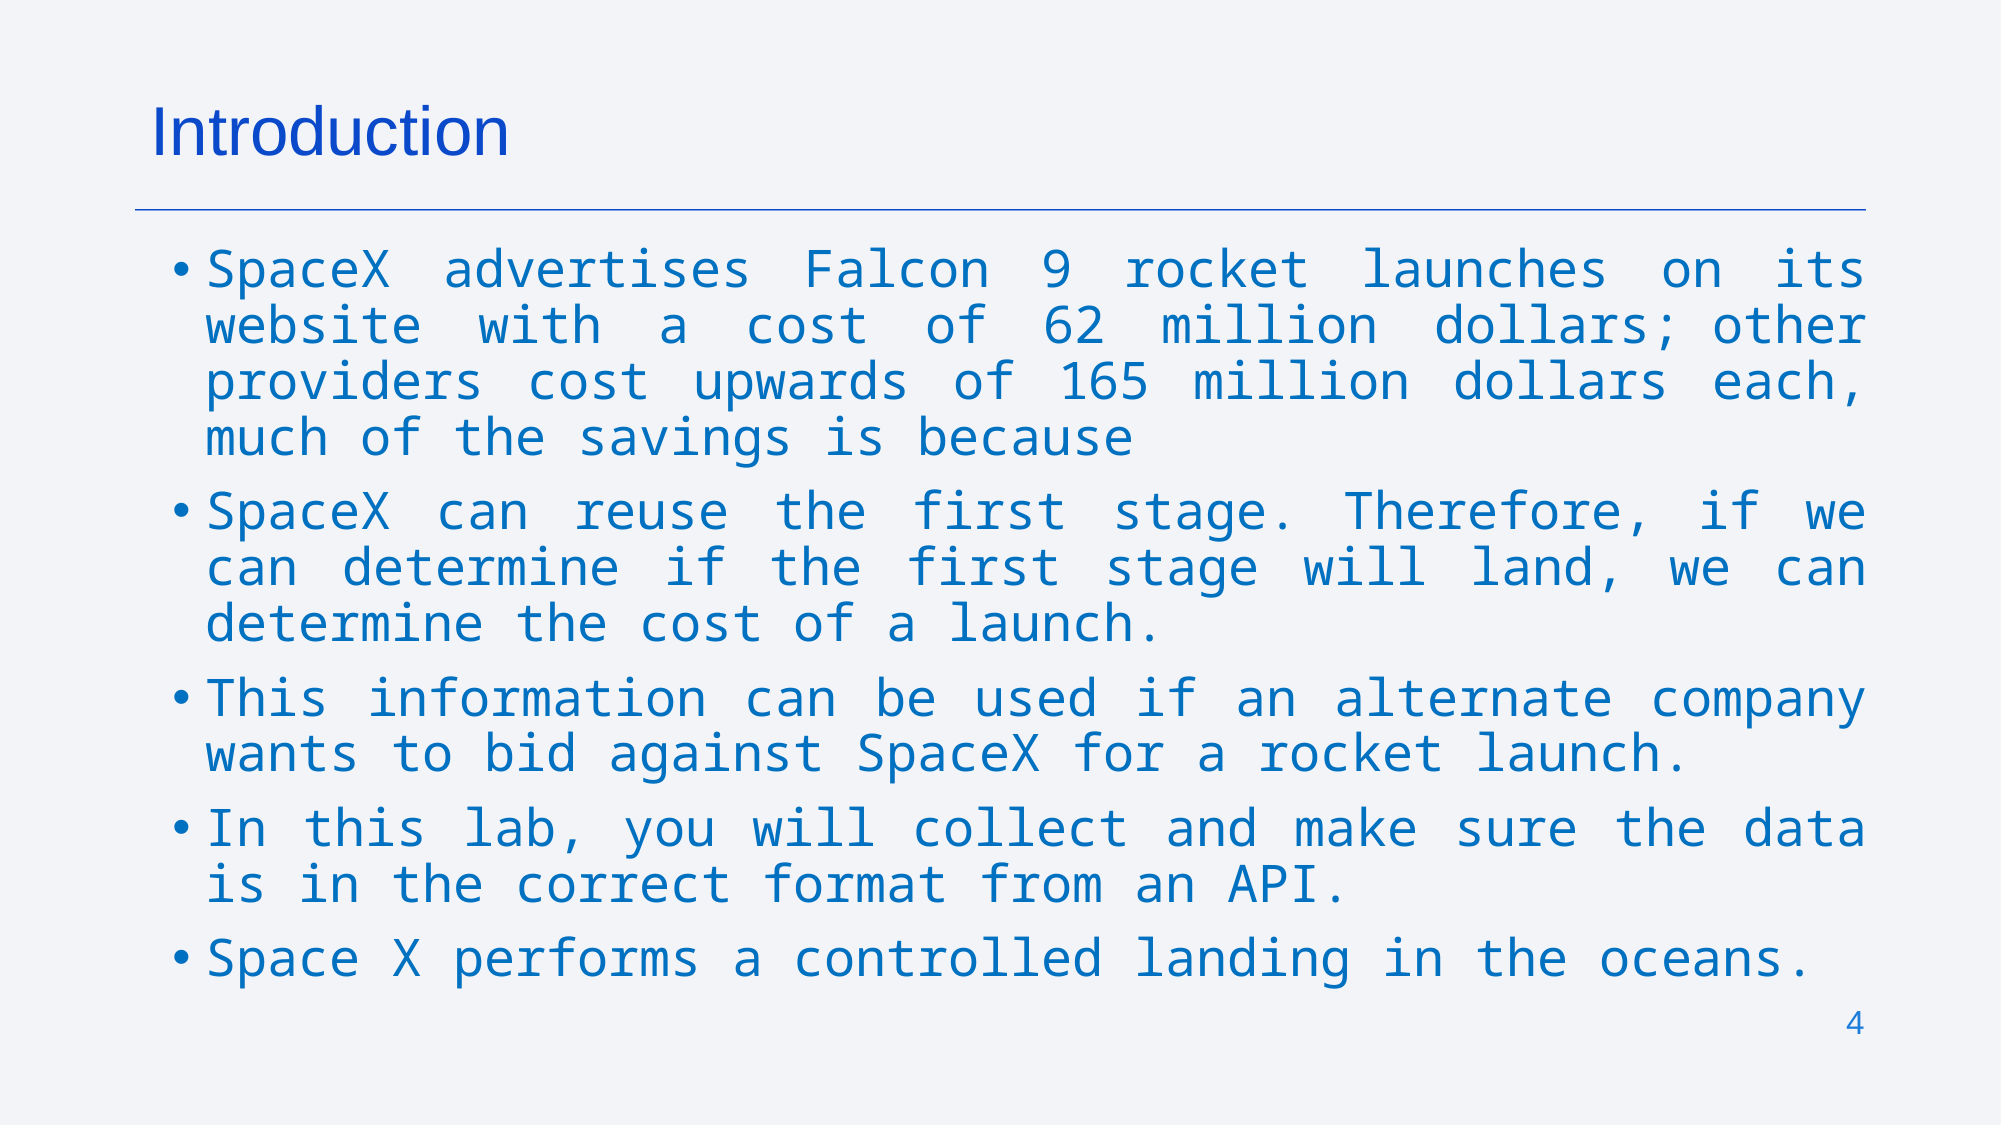

Introduction
SpaceX advertises Falcon 9 rocket launches on its website with a cost of 62 million dollars; other providers cost upwards of 165 million dollars each, much of the savings is because
SpaceX can reuse the first stage. Therefore, if we can determine if the first stage will land, we can determine the cost of a launch.
This information can be used if an alternate company wants to bid against SpaceX for a rocket launch.
In this lab, you will collect and make sure the data is in the correct format from an API.
Space X performs a controlled landing in the oceans.

4